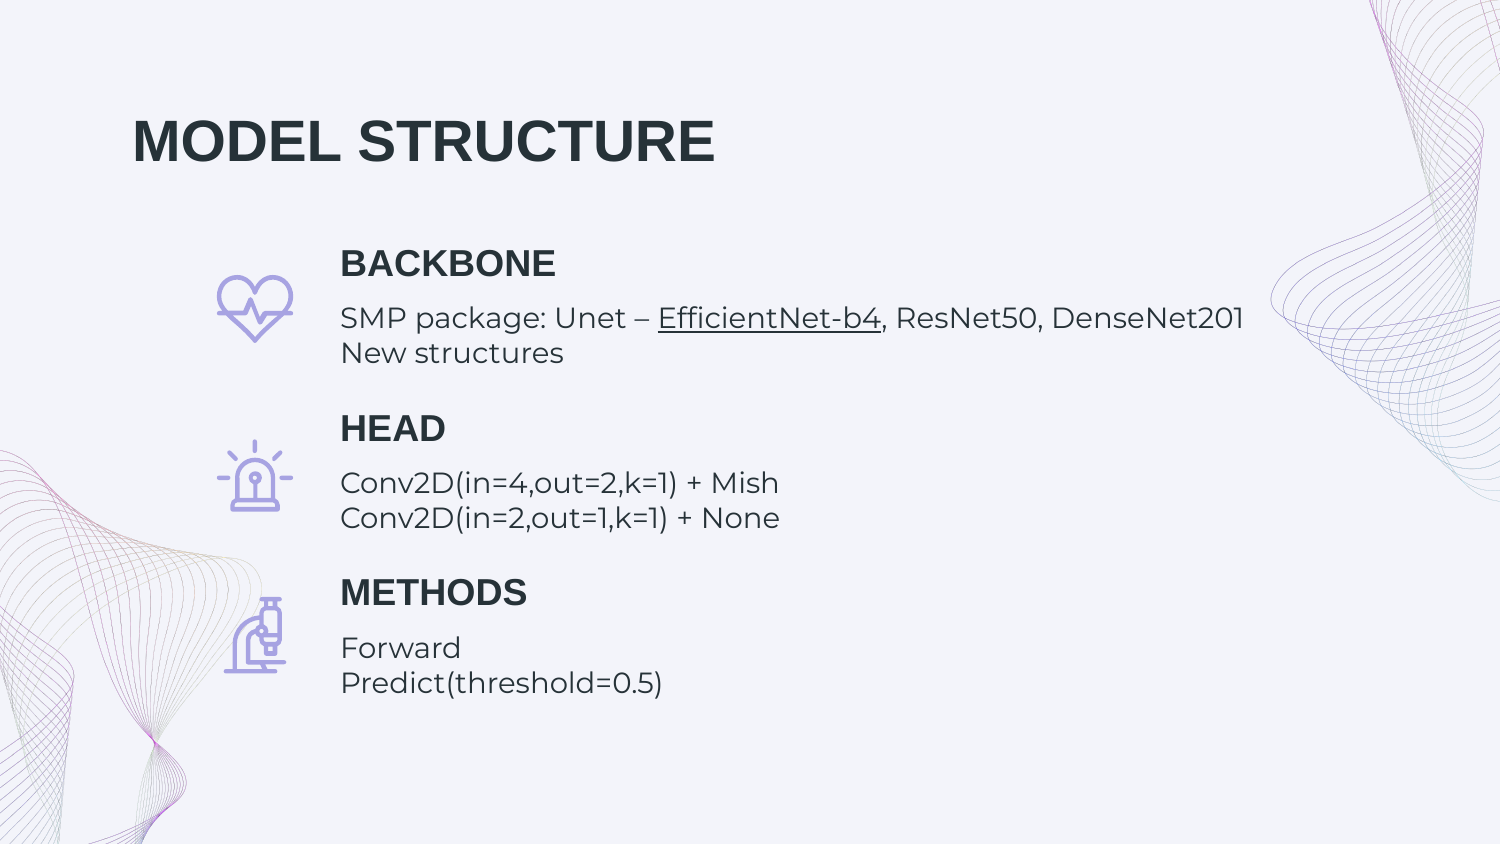

# MODEL STRUCTURE
BACKBONE
SMP package: Unet – EfficientNet-b4, ResNet50, DenseNet201
New structures

HEAD
Conv2D(in=4,out=2,k=1) + Mish
Conv2D(in=2,out=1,k=1) + None

METHODS
Forward
Predict(threshold=0.5)